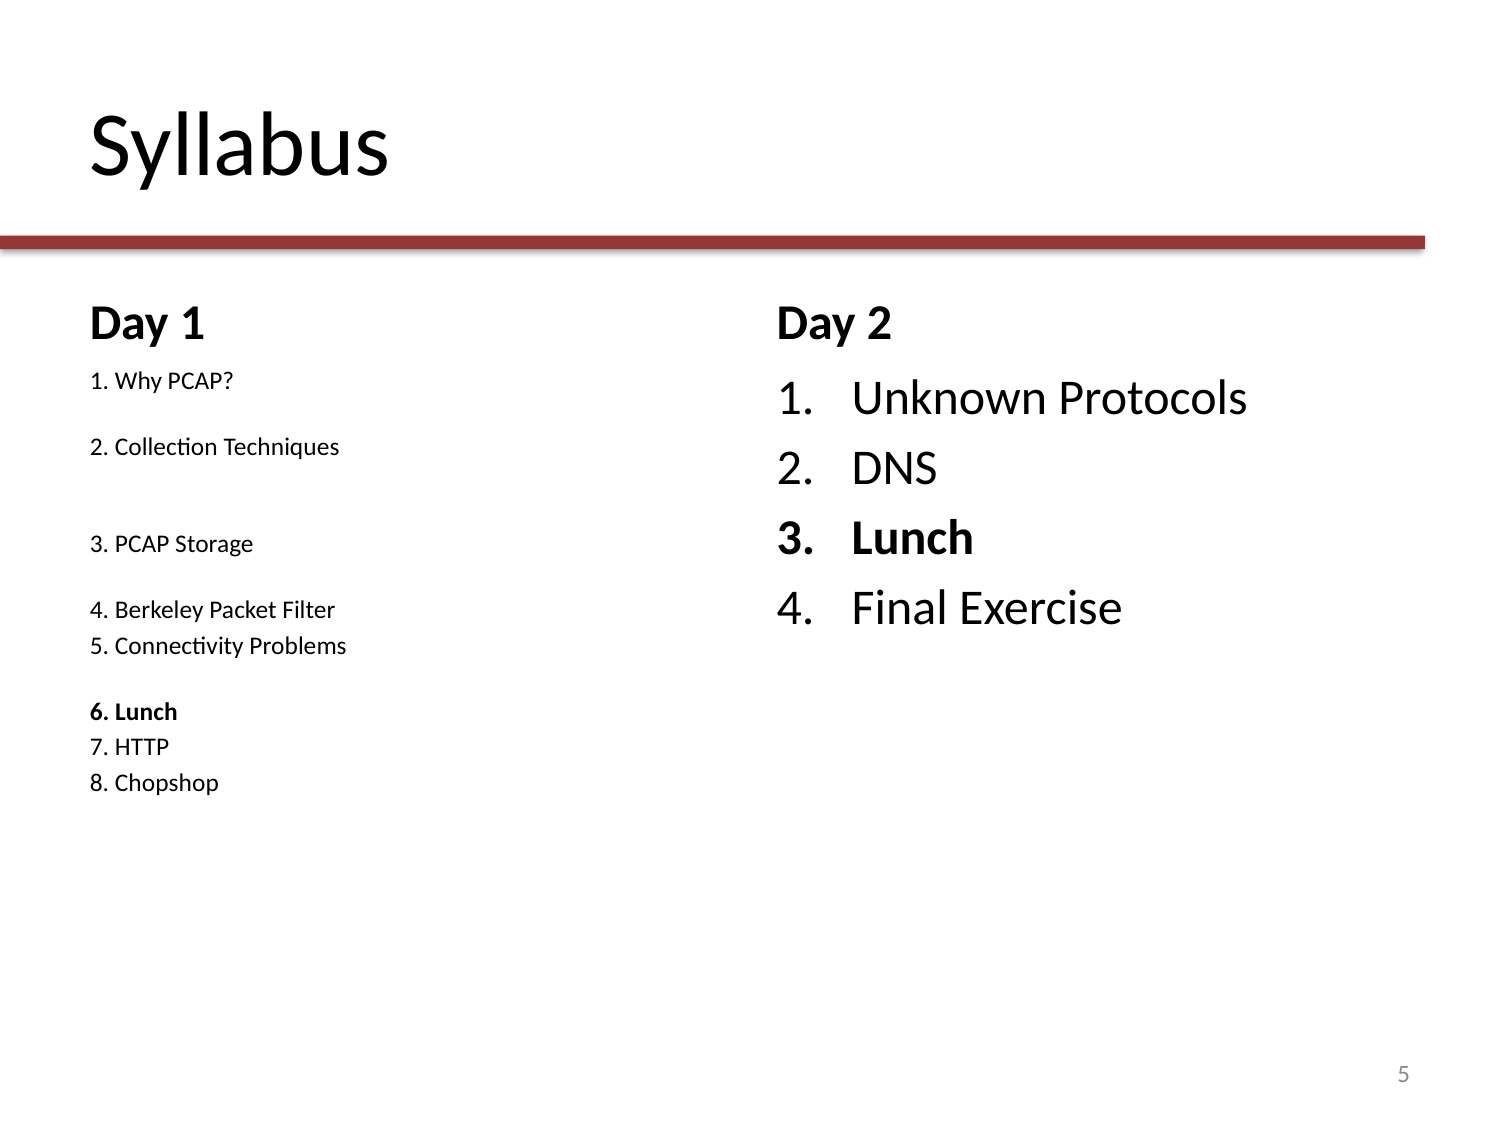

Syllabus
Day 1
Day 2
1. Why PCAP?
2. Collection Techniques
3. PCAP Storage
4. Berkeley Packet Filter
5. Connectivity Problems
6. Lunch
7. HTTP
8. Chopshop

Unknown Protocols
DNS
Lunch
Final Exercise
5